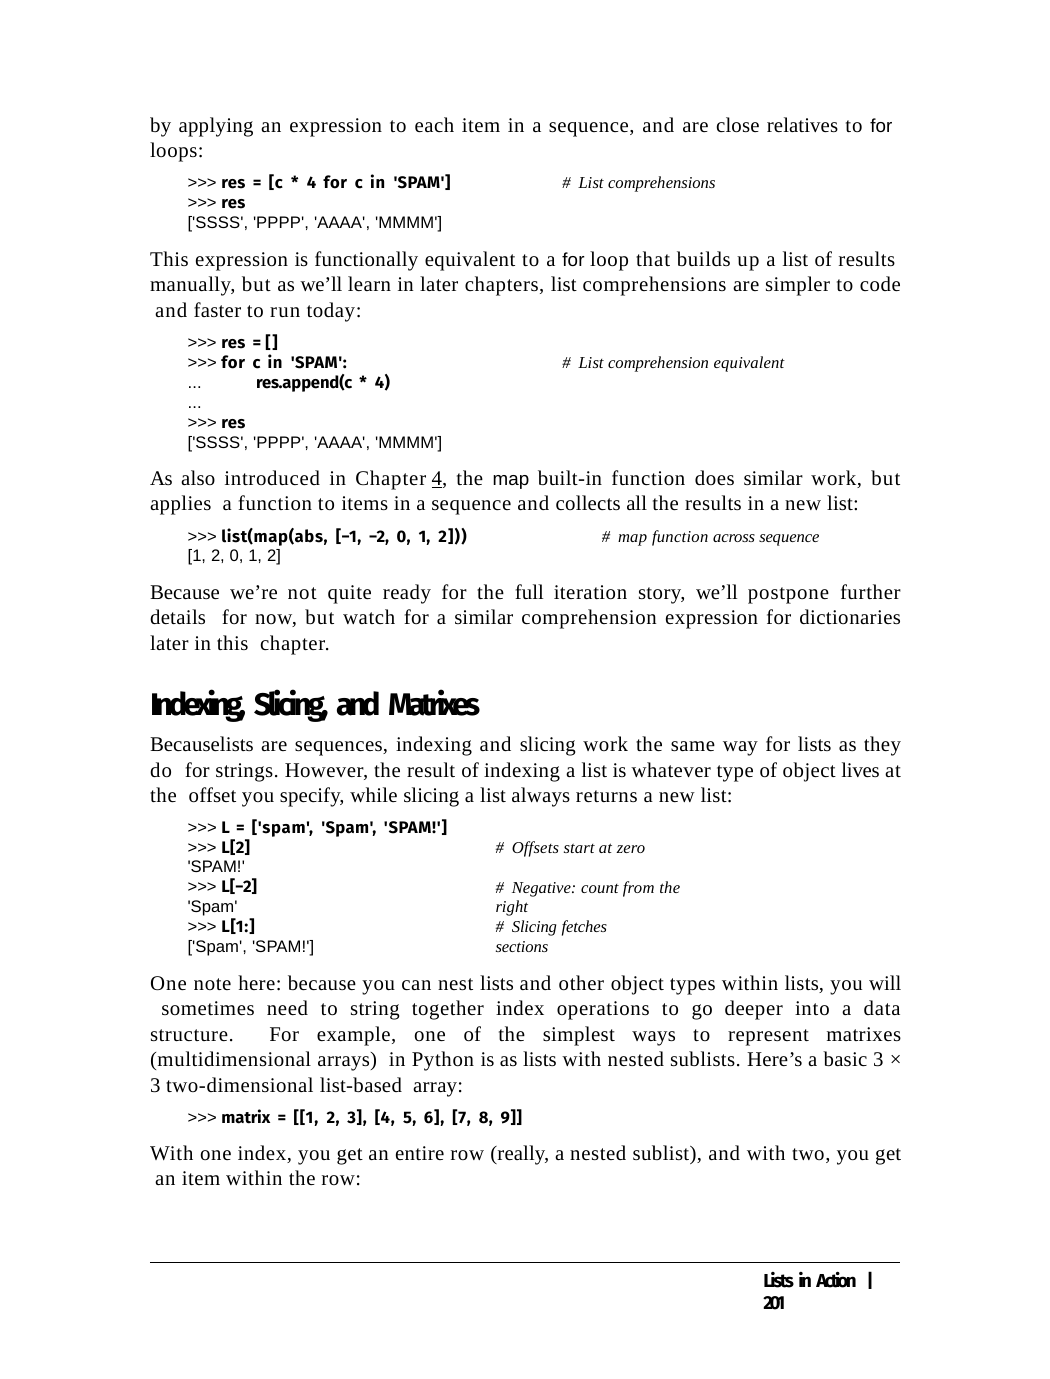

by applying an expression to each item in a sequence, and are close relatives to for
loops:
>>> res = [c * 4 for c in 'SPAM']
>>> res
['SSSS', 'PPPP', 'AAAA', 'MMMM']
# List comprehensions
This expression is functionally equivalent to a for loop that builds up a list of results  manually, but as we’ll learn in later chapters, list comprehensions are simpler to code  and faster to run today:
>>> res = []
>>> for c in 'SPAM':
...	res.append(c * 4)
...
>>> res
['SSSS', 'PPPP', 'AAAA', 'MMMM']
# List comprehension equivalent
As also introduced in Chapter 4, the map built-in function does similar work, but applies  a function to items in a sequence and collects all the results in a new list:
>>> list(map(abs, [−1, −2, 0, 1, 2]))	# map function across sequence
[1, 2, 0, 1, 2]
Because we’re not quite ready for the full iteration story, we’ll postpone further details  for now, but watch for a similar comprehension expression for dictionaries later in this  chapter.

Indexing, Slicing, and Matrixes
Becauselists are sequences, indexing and slicing work the same way for lists as they do  for strings. However, the result of indexing a list is whatever type of object lives at the  offset you specify, while slicing a list always returns a new list:
>>> L  = ['spam', 'Spam', 'SPAM!']
>>> L[2]
'SPAM!'
>>> L[−2]
'Spam'
>>> L[1:]
['Spam', 'SPAM!']
# Offsets start at zero
# Negative: count from the right
# Slicing fetches sections
One note here: because you can nest lists and other object types within lists, you will  sometimes need to string together index operations to go deeper into a data structure.  For example, one of the simplest ways to represent matrixes (multidimensional arrays)  in Python is as lists with nested sublists. Here’s a basic 3 × 3 two-dimensional list-based  array:
>>> matrix = [[1, 2, 3], [4, 5, 6], [7, 8, 9]]
With one index, you get an entire row (really, a nested sublist), and with two, you get  an item within the row:

Lists in Action  |  201